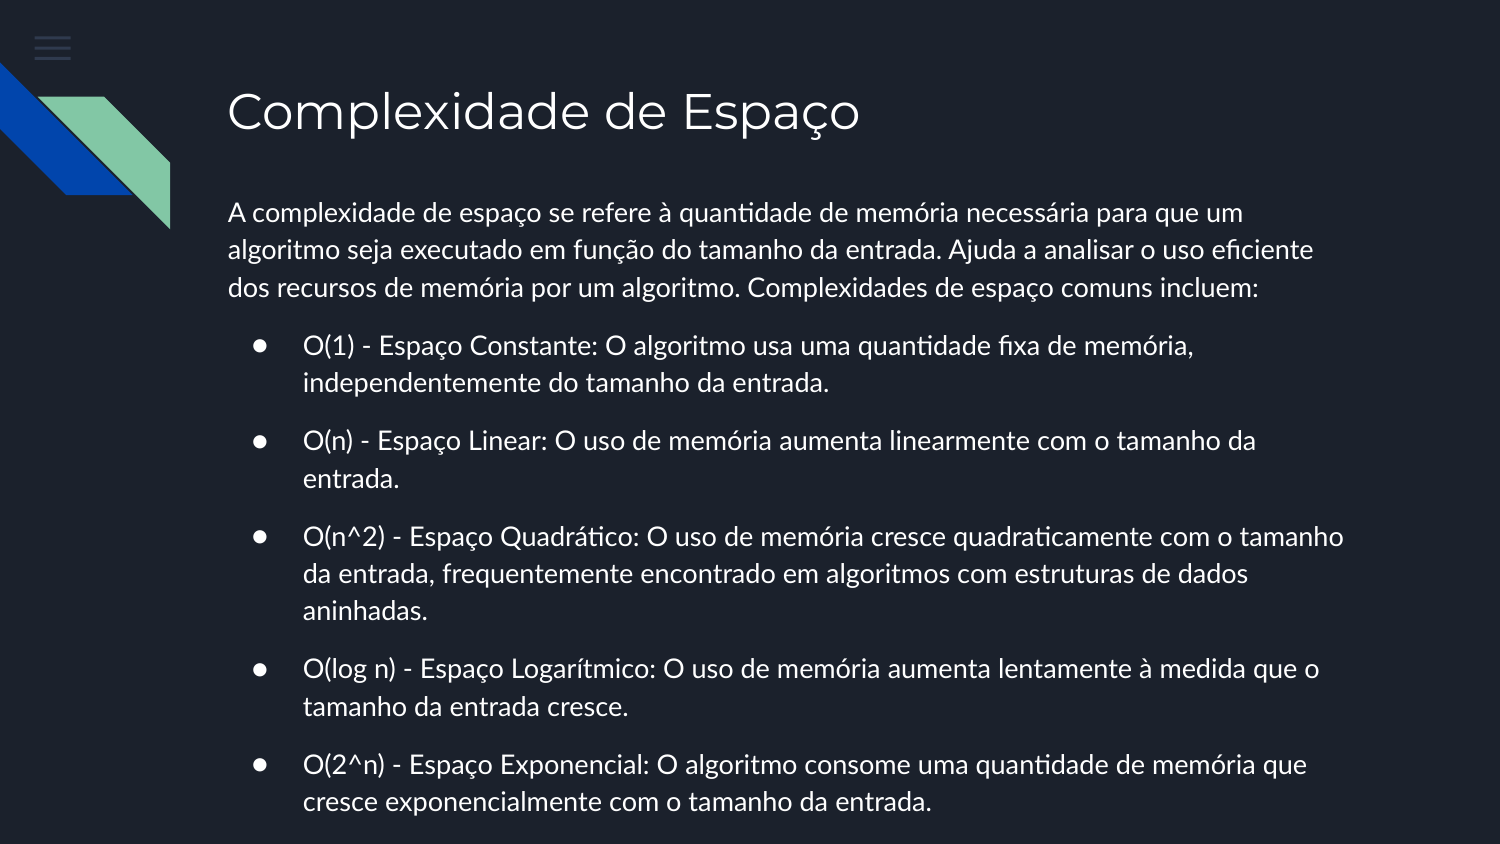

# Complexidade de Espaço
A complexidade de espaço se refere à quantidade de memória necessária para que um algoritmo seja executado em função do tamanho da entrada. Ajuda a analisar o uso eficiente dos recursos de memória por um algoritmo. Complexidades de espaço comuns incluem:
O(1) - Espaço Constante: O algoritmo usa uma quantidade fixa de memória, independentemente do tamanho da entrada.
O(n) - Espaço Linear: O uso de memória aumenta linearmente com o tamanho da entrada.
O(n^2) - Espaço Quadrático: O uso de memória cresce quadraticamente com o tamanho da entrada, frequentemente encontrado em algoritmos com estruturas de dados aninhadas.
O(log n) - Espaço Logarítmico: O uso de memória aumenta lentamente à medida que o tamanho da entrada cresce.
O(2^n) - Espaço Exponencial: O algoritmo consome uma quantidade de memória que cresce exponencialmente com o tamanho da entrada.